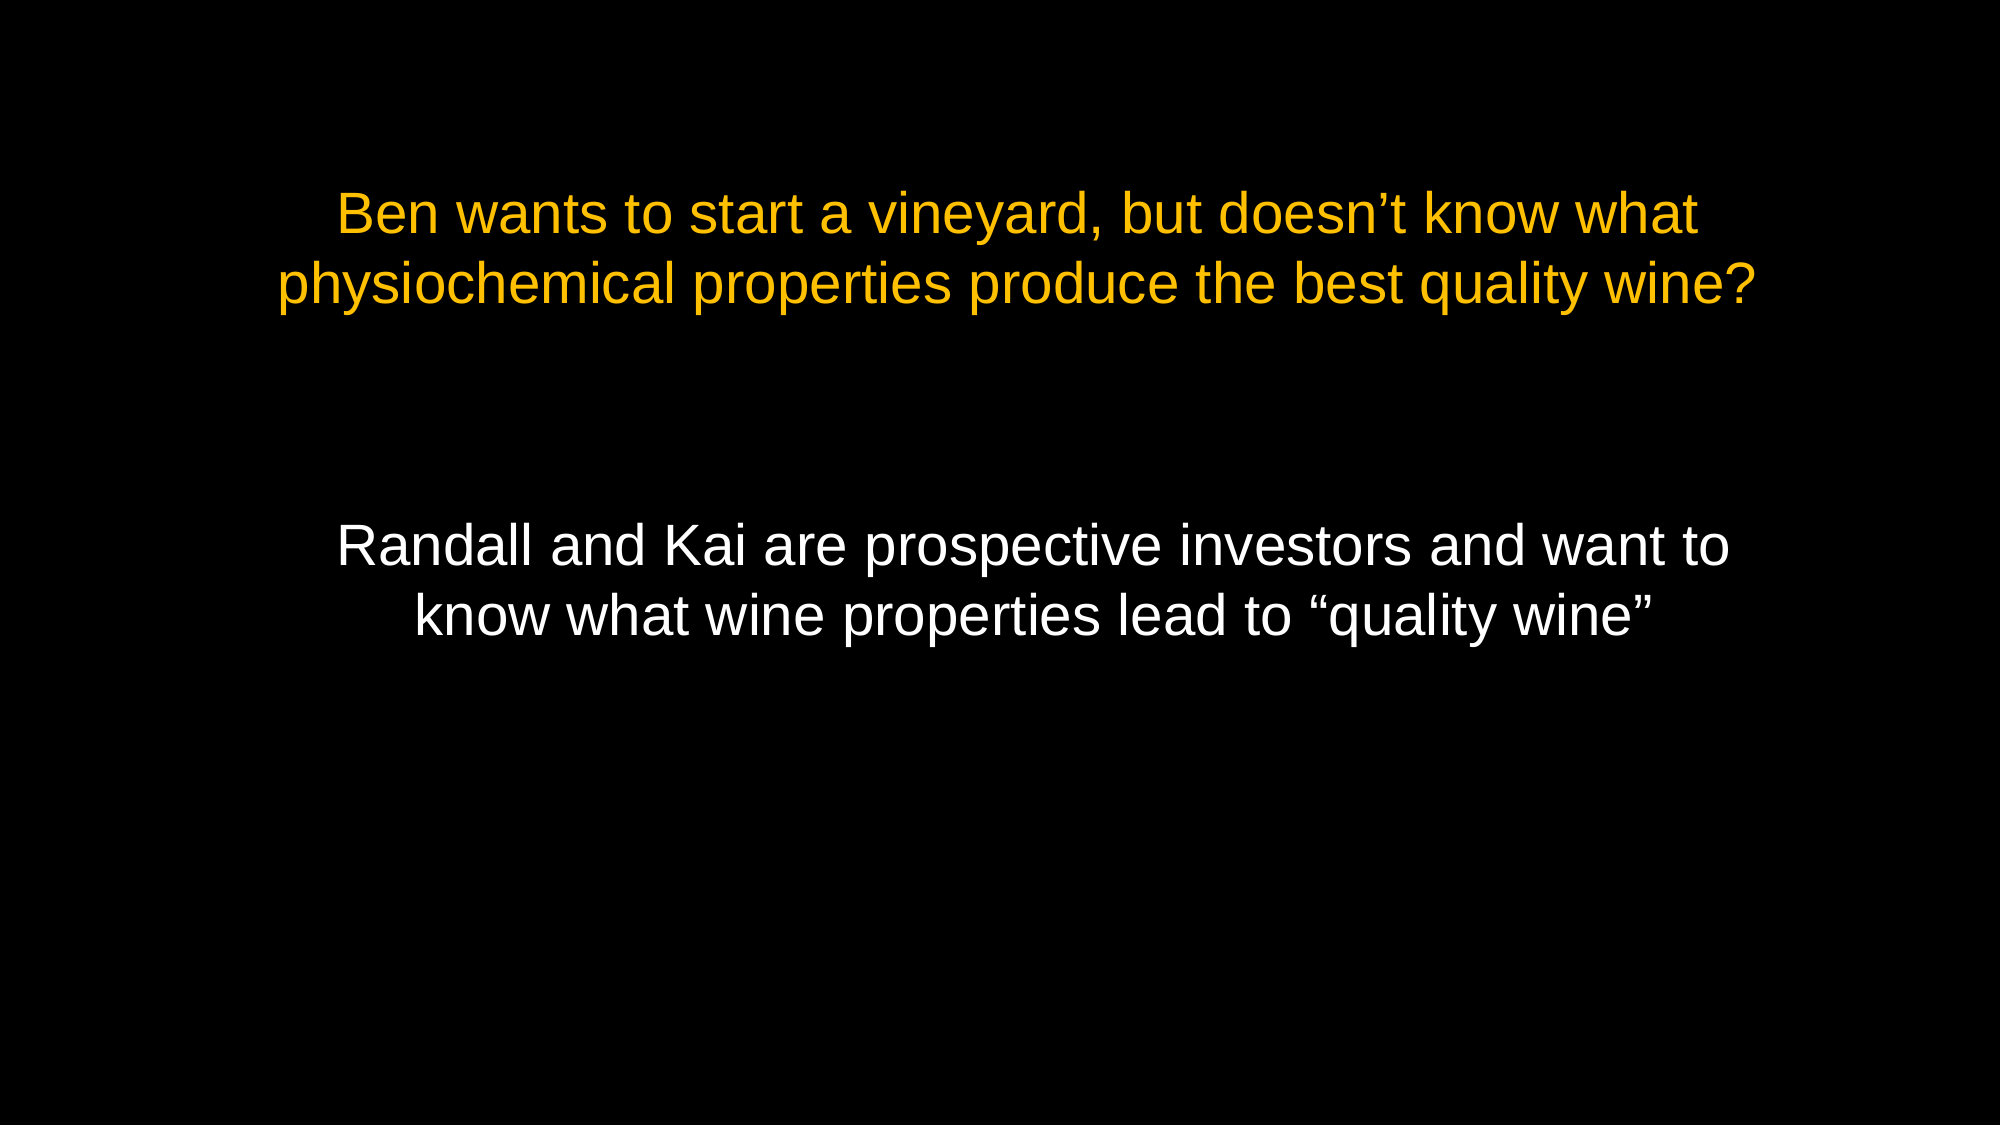

Ben wants to start a vineyard, but doesn’t know what physiochemical properties produce the best quality wine?
Randall and Kai are prospective investors and want to know what wine properties lead to “quality wine”